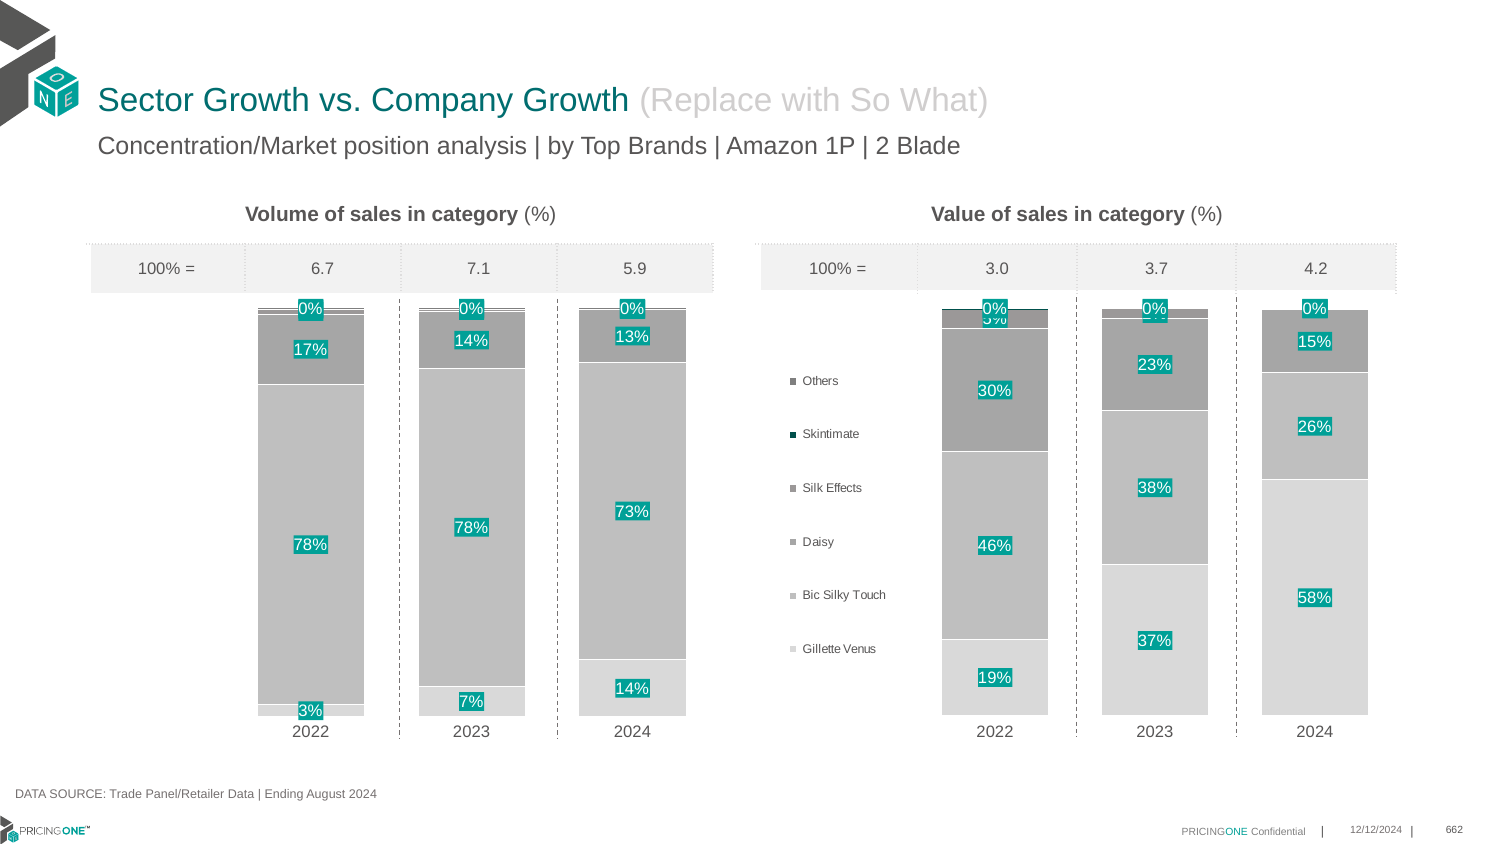

# Sector Growth vs. Company Growth (Replace with So What)
Concentration/Market position analysis | by Top Brands | Amazon 1P | 2 Blade
| Volume of sales in category (%) |  |  |  |
| --- | --- | --- | --- |
| 100% = | 6.7 | 7.1 | 5.9 |
| Value of sales in category (%) |  |  |  |
| --- | --- | --- | --- |
| 100% = | 3.0 | 3.7 | 4.2 |

### Chart

| Category | Gillette Venus | Bic Silky Touch | Daisy | Silk Effects | Skintimate | Others |
|---|---|---|---|---|---|---|
| 2022 | 0.028486886004783038 | 0.7831794408127034 | 0.17170710277856036 | 0.012016106623435276 | 6.53460914646272e-06 | 0.004603929171371462 |
| 2023 | 0.07402119977500311 | 0.7765564515529929 | 0.1383533205192197 | 0.006545962818325668 | 0.0 | 0.004523065334458598 |
| 2024 | 0.13856568544335168 | 0.7270667377213914 | 0.1287412073163795 | 0.0010543094645435117 | 1.692853989311997e-06 | 0.00457036720034453 |

### Chart

| Category | Gillette Venus | Bic Silky Touch | Daisy | Silk Effects | Skintimate | Others |
|---|---|---|---|---|---|---|
| 2022 | 0.1880165610253952 | 0.45944085879329294 | 0.30243043790855073 | 0.04735494640805904 | 0.00019569115836273935 | 0.0025615047063393026 |
| 2023 | 0.370012356086365 | 0.37801711782033487 | 0.22663219848808375 | 0.023130495111364942 | 0.0 | 0.0022078324938513893 |
| 2024 | 0.5789918922540874 | 0.2620465118505188 | 0.15465477466784086 | 0.0026271202664930886 | 6.533101045296167e-05 | 0.0016143699506068845 |
DATA SOURCE: Trade Panel/Retailer Data | Ending August 2024

12/12/2024
662